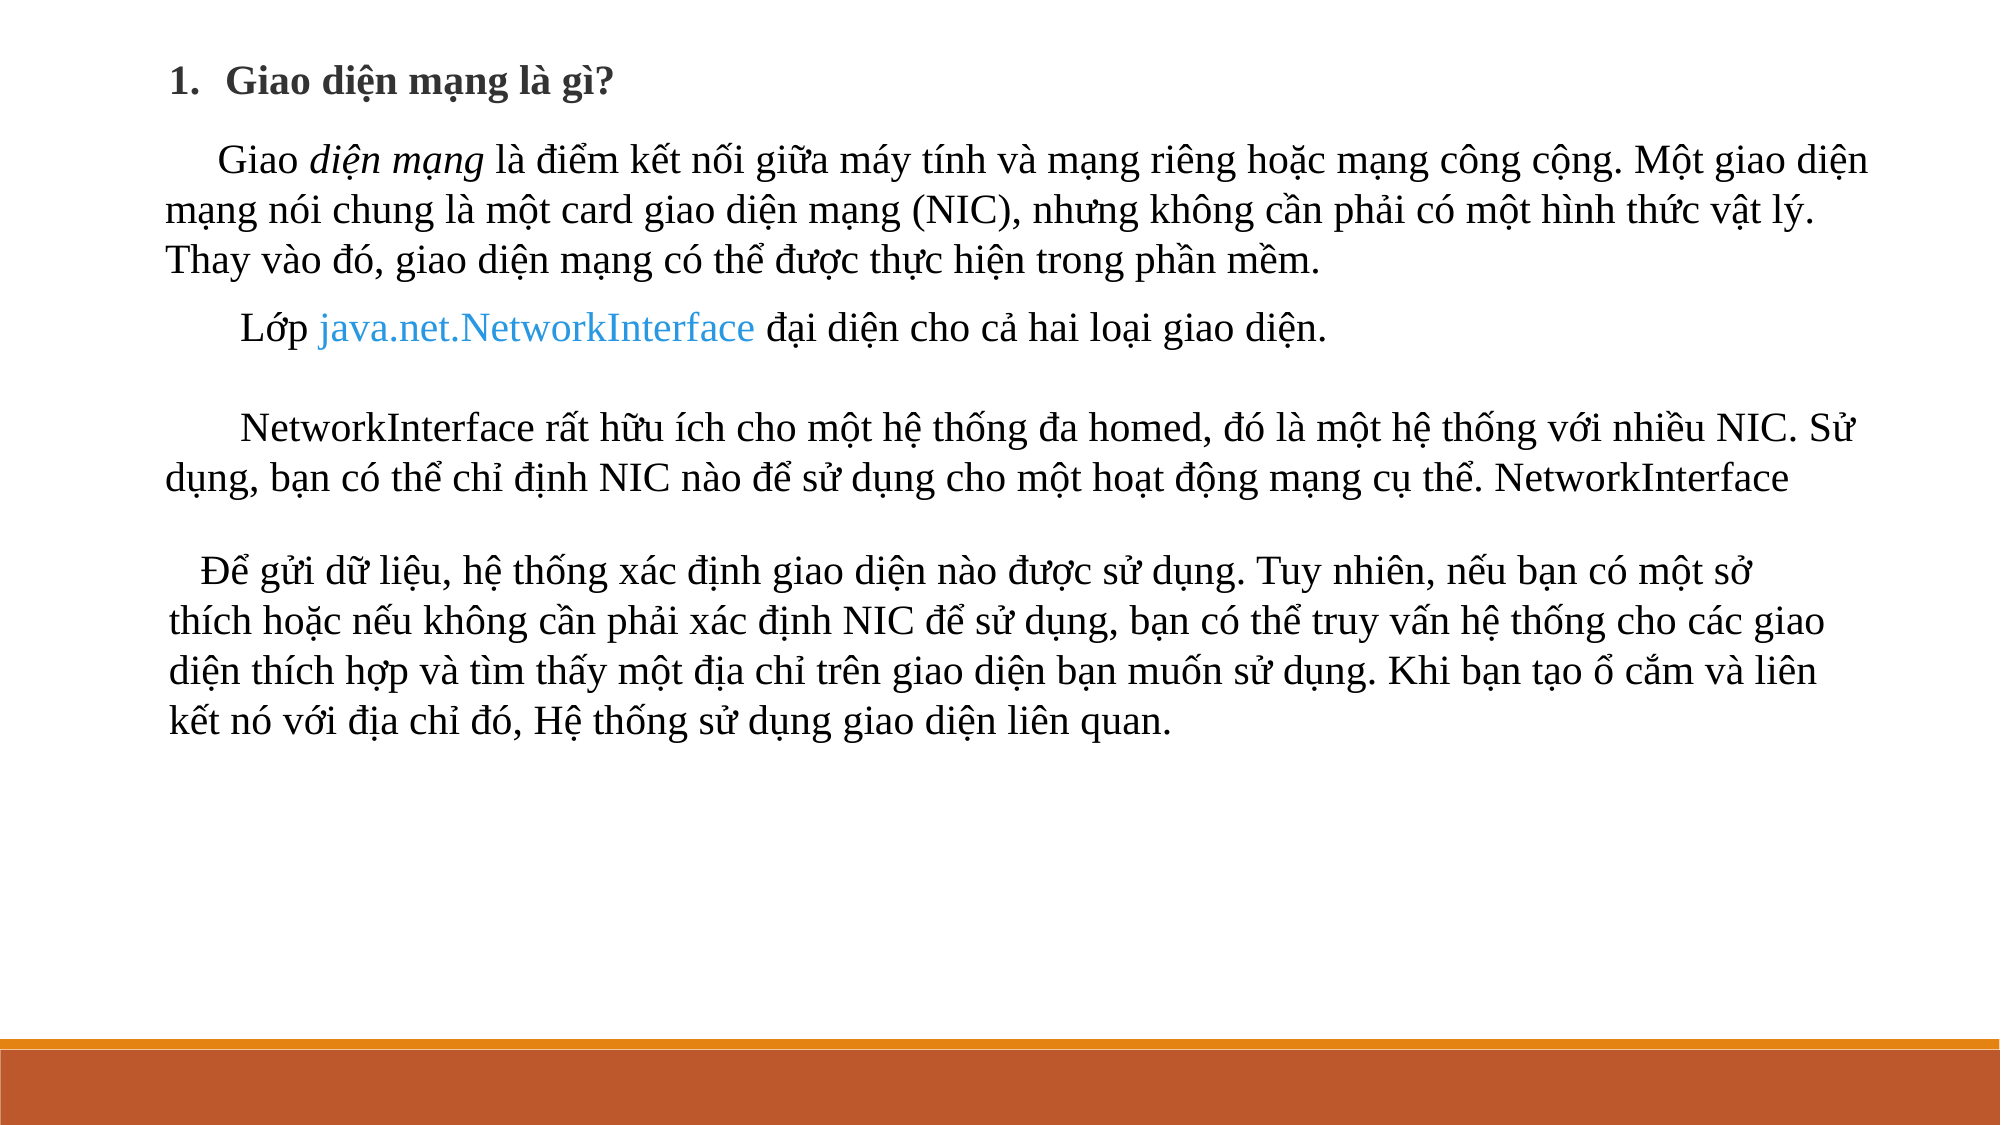

Giao diện mạng là gì?
     Giao diện mạng là điểm kết nối giữa máy tính và mạng riêng hoặc mạng công cộng. Một giao diện mạng nói chung là một card giao diện mạng (NIC), nhưng không cần phải có một hình thức vật lý. Thay vào đó, giao diện mạng có thể được thực hiện trong phần mềm.
Lớp java.net.NetworkInterface đại diện cho cả hai loại giao diện.

NetworkInterface rất hữu ích cho một hệ thống đa homed, đó là một hệ thống với nhiều NIC. Sử dụng, bạn có thể chỉ định NIC nào để sử dụng cho một hoạt động mạng cụ thể. NetworkInterface
   Để gửi dữ liệu, hệ thống xác định giao diện nào được sử dụng. Tuy nhiên, nếu bạn có một sở thích hoặc nếu không cần phải xác định NIC để sử dụng, bạn có thể truy vấn hệ thống cho các giao diện thích hợp và tìm thấy một địa chỉ trên giao diện bạn muốn sử dụng. Khi bạn tạo ổ cắm và liên kết nó với địa chỉ đó, Hệ thống sử dụng giao diện liên quan.